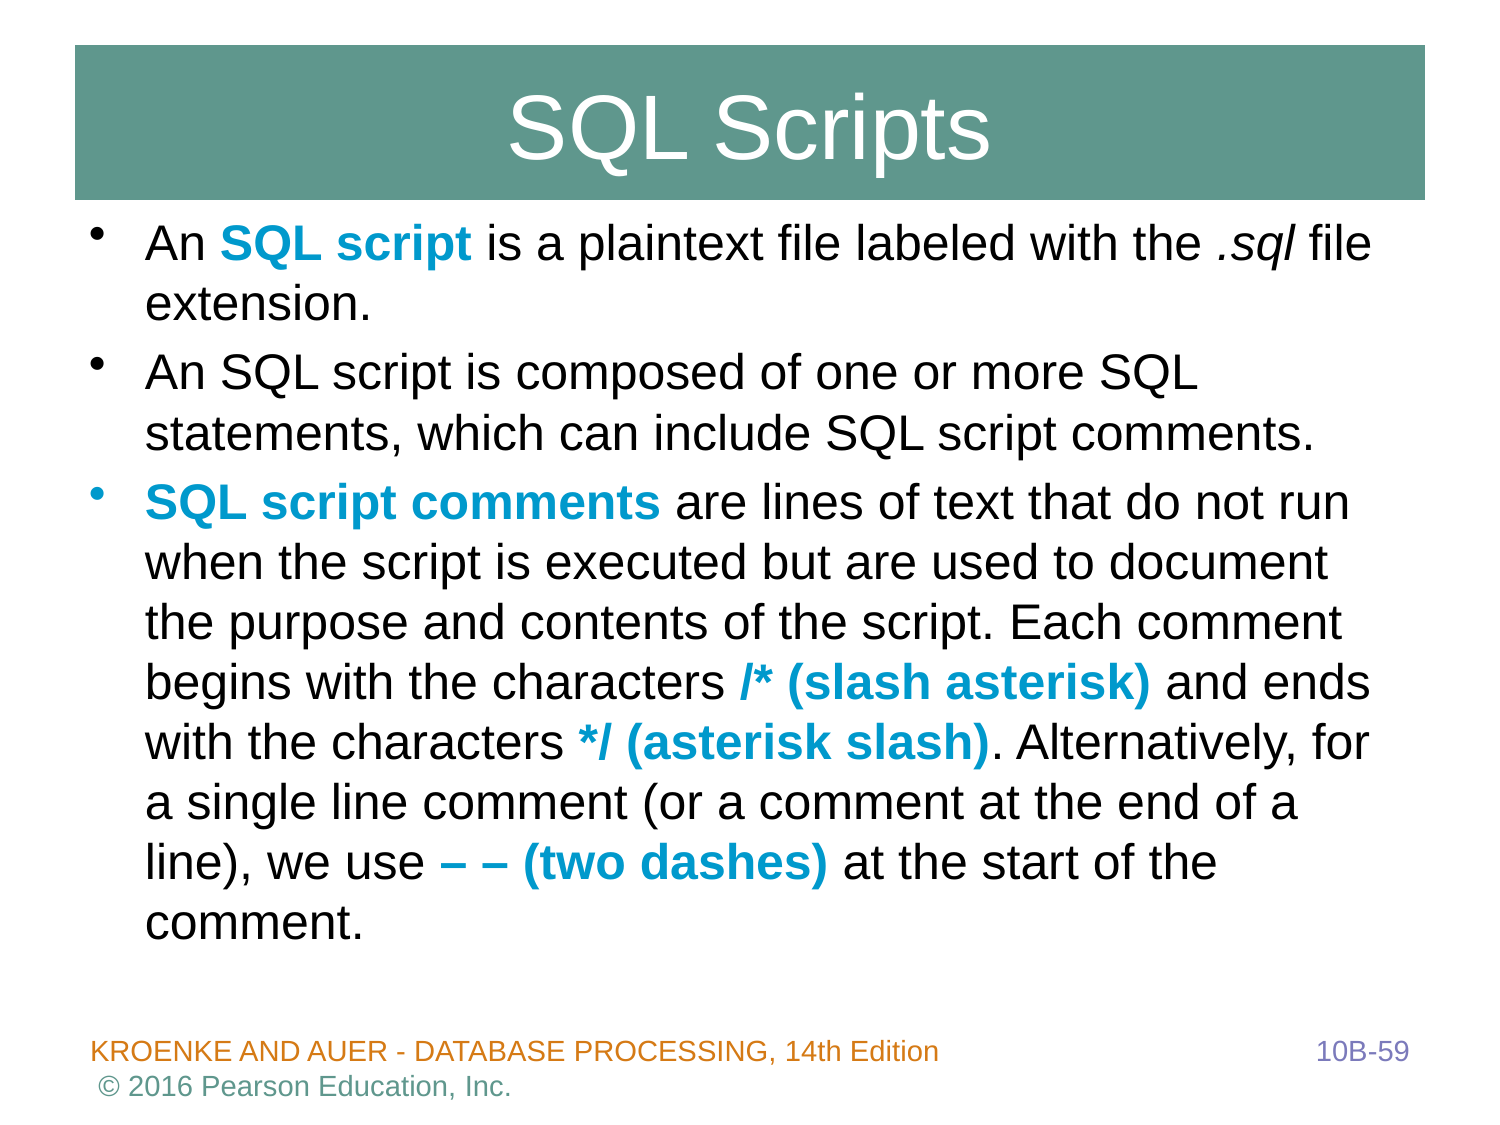

# SQL Scripts
An SQL script is a plaintext file labeled with the .sql file extension.
An SQL script is composed of one or more SQL statements, which can include SQL script comments.
SQL script comments are lines of text that do not run when the script is executed but are used to document the purpose and contents of the script. Each comment begins with the characters /* (slash asterisk) and ends with the characters */ (asterisk slash). Alternatively, for a single line comment (or a comment at the end of a line), we use – – (two dashes) at the start of the comment.
10B-59

KROENKE AND AUER - DATABASE PROCESSING, 14th Edition  © 2016 Pearson Education, Inc.